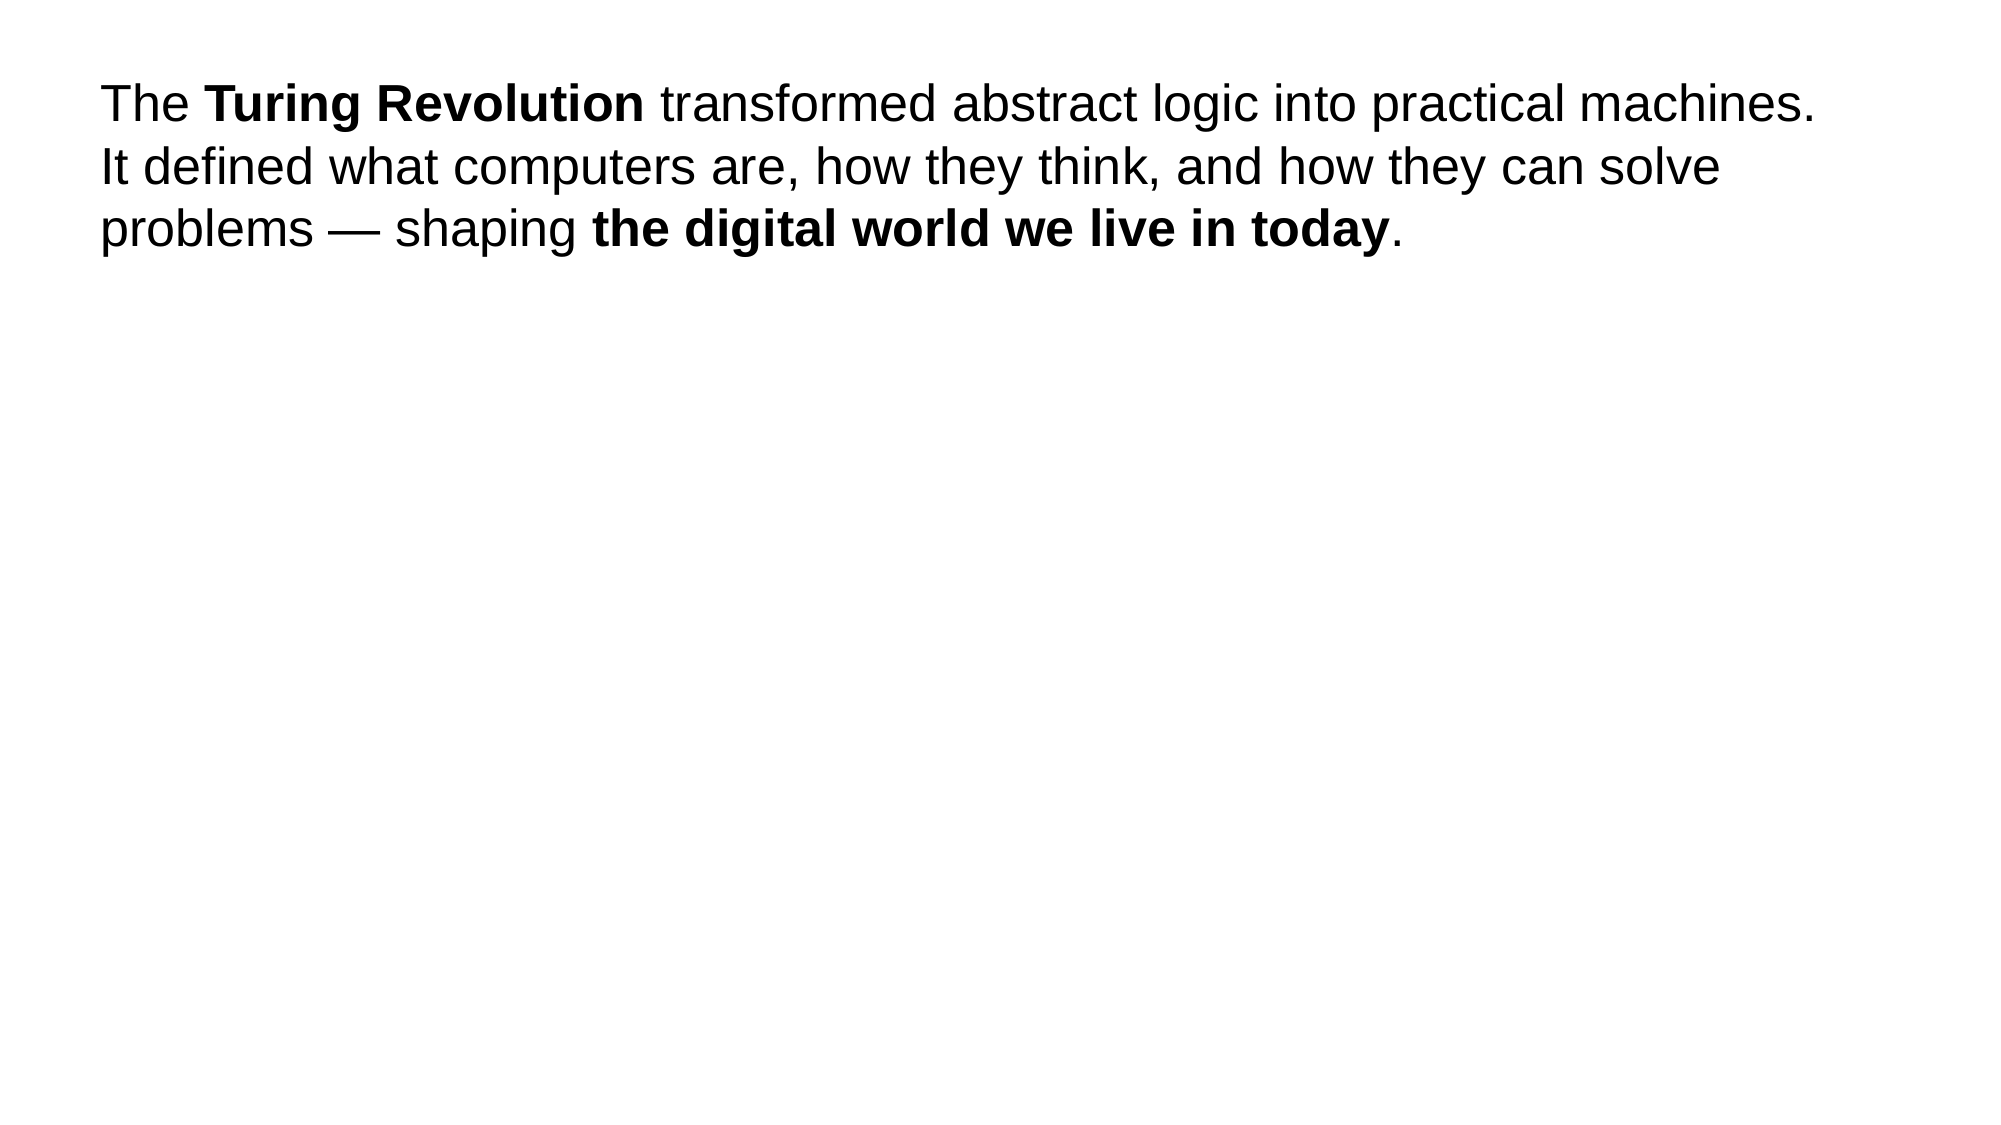

The Turing Revolution transformed abstract logic into practical machines.
It defined what computers are, how they think, and how they can solve problems — shaping the digital world we live in today.